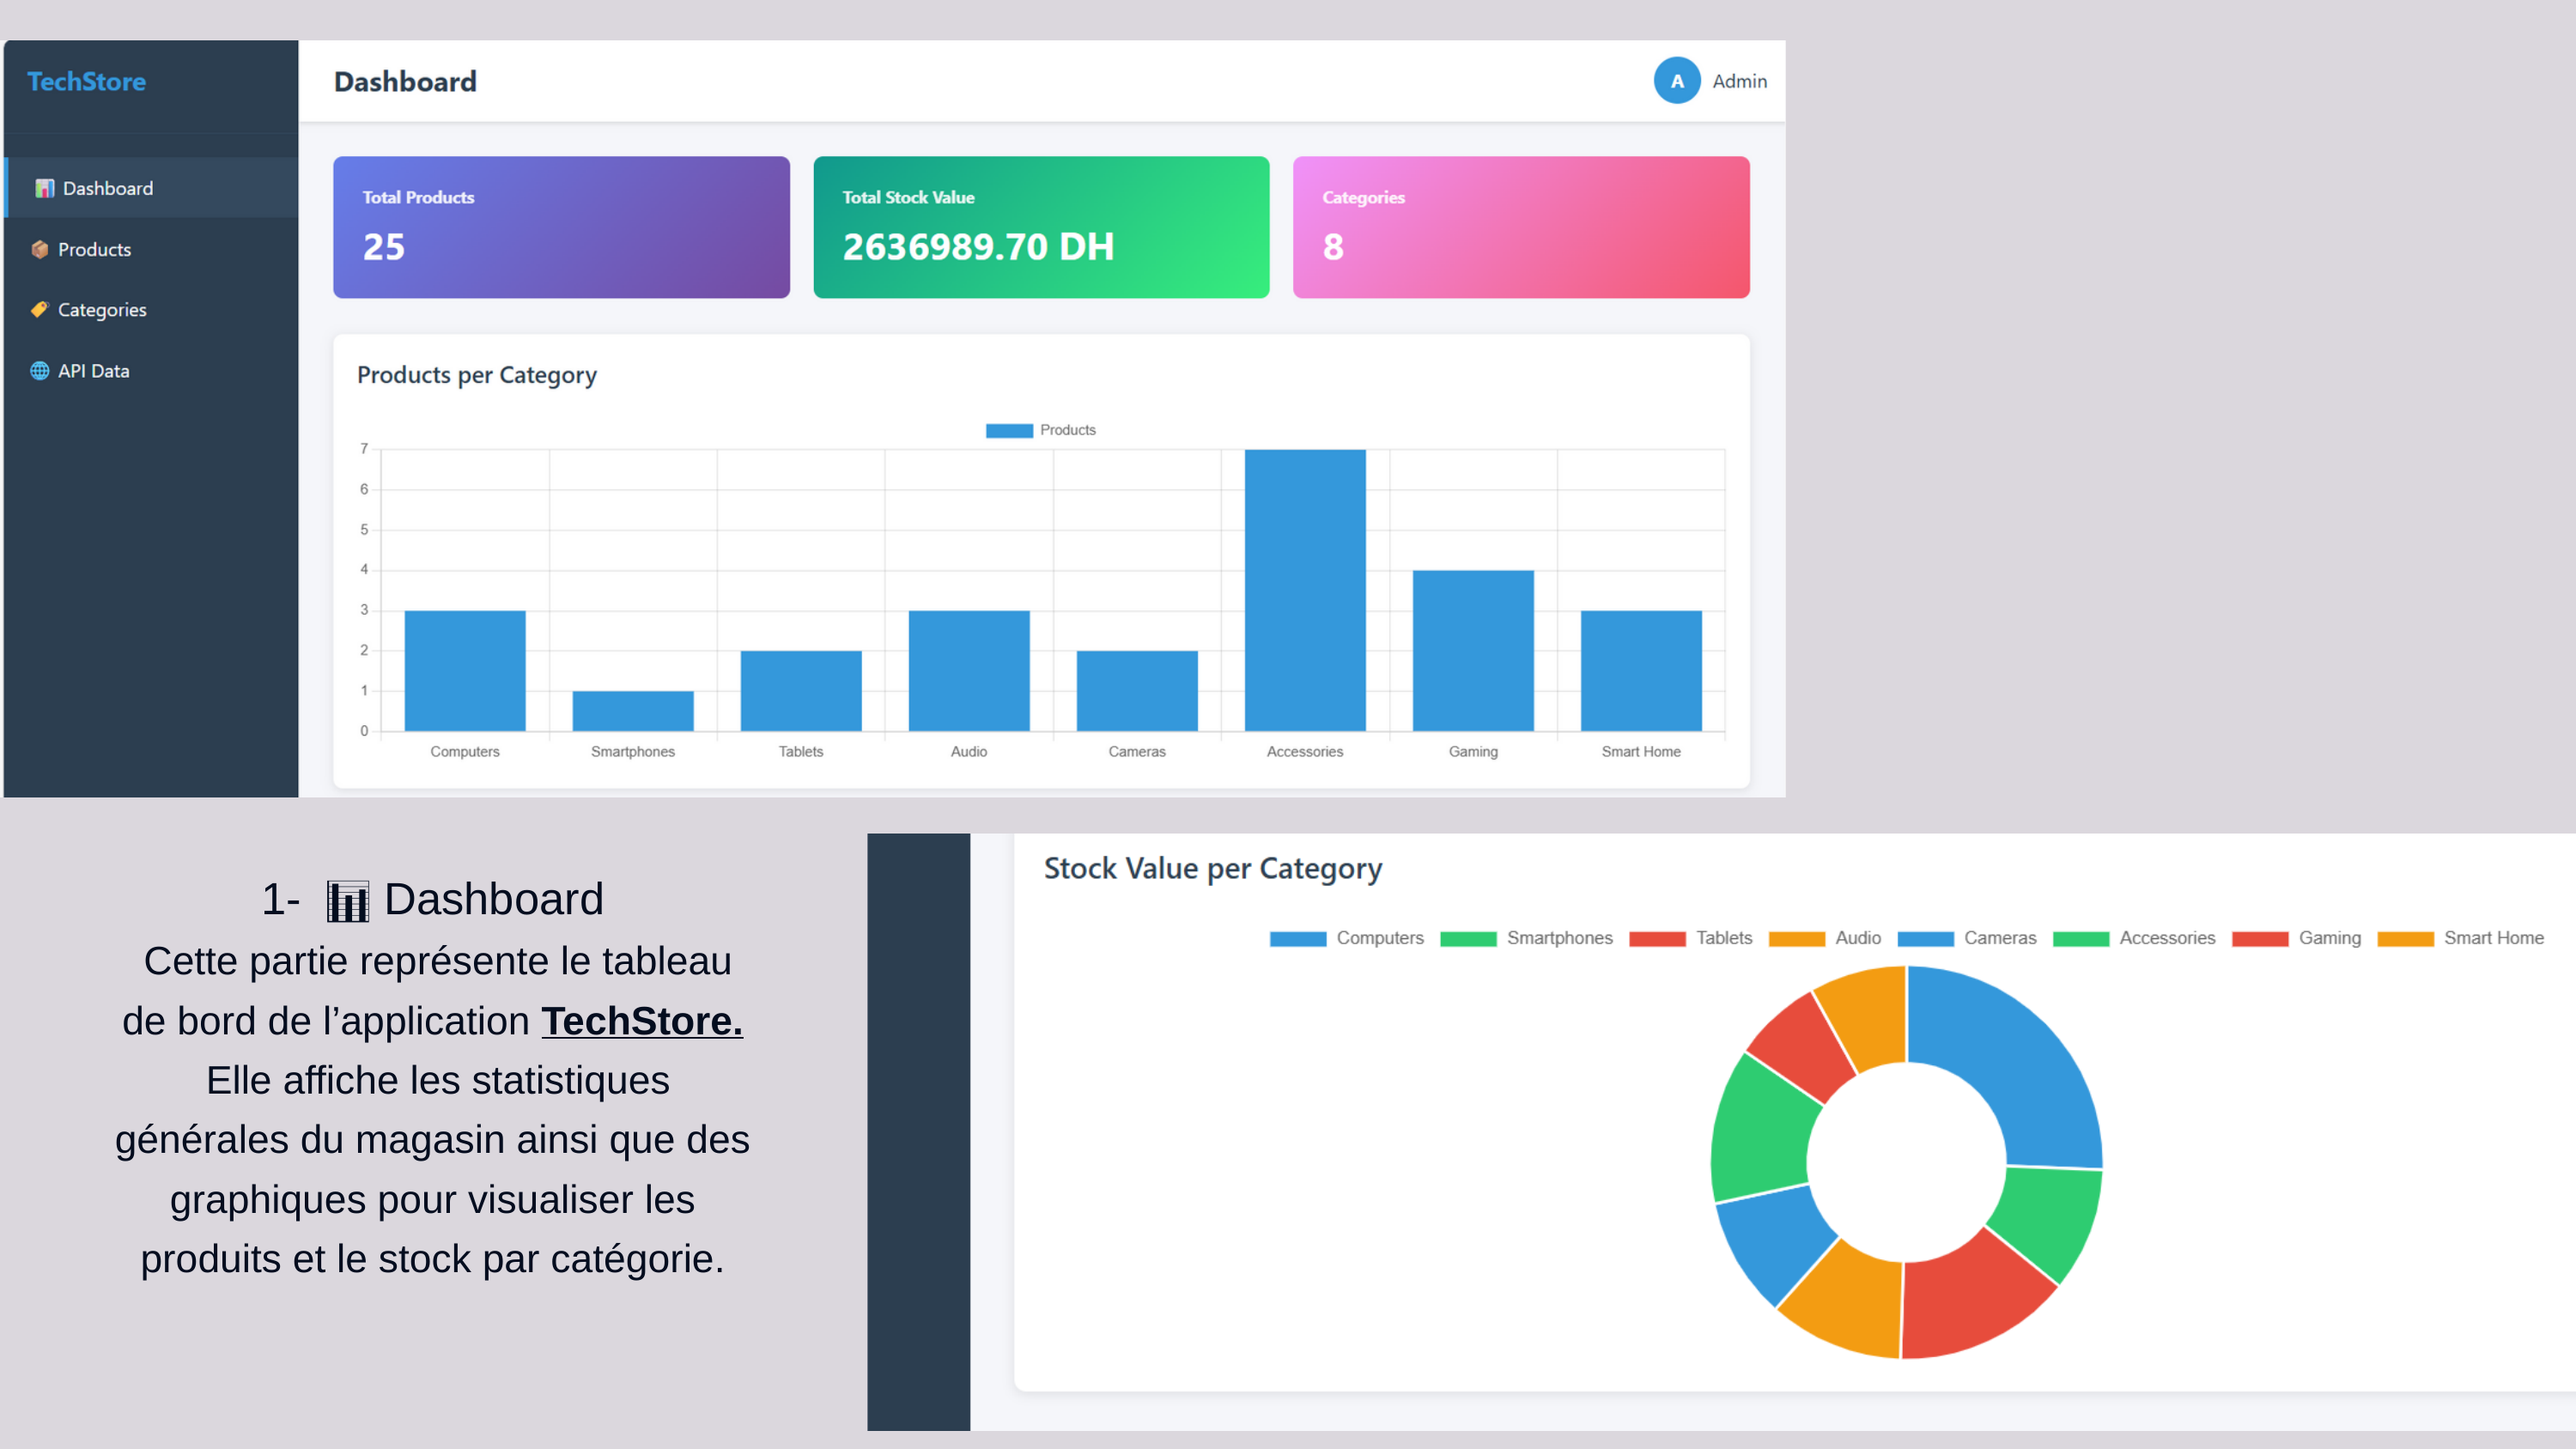

1-  📊 Dashboard
 Cette partie représente le tableau de bord de l’application TechStore.
 Elle affiche les statistiques générales du magasin ainsi que des graphiques pour visualiser les produits et le stock par catégorie.